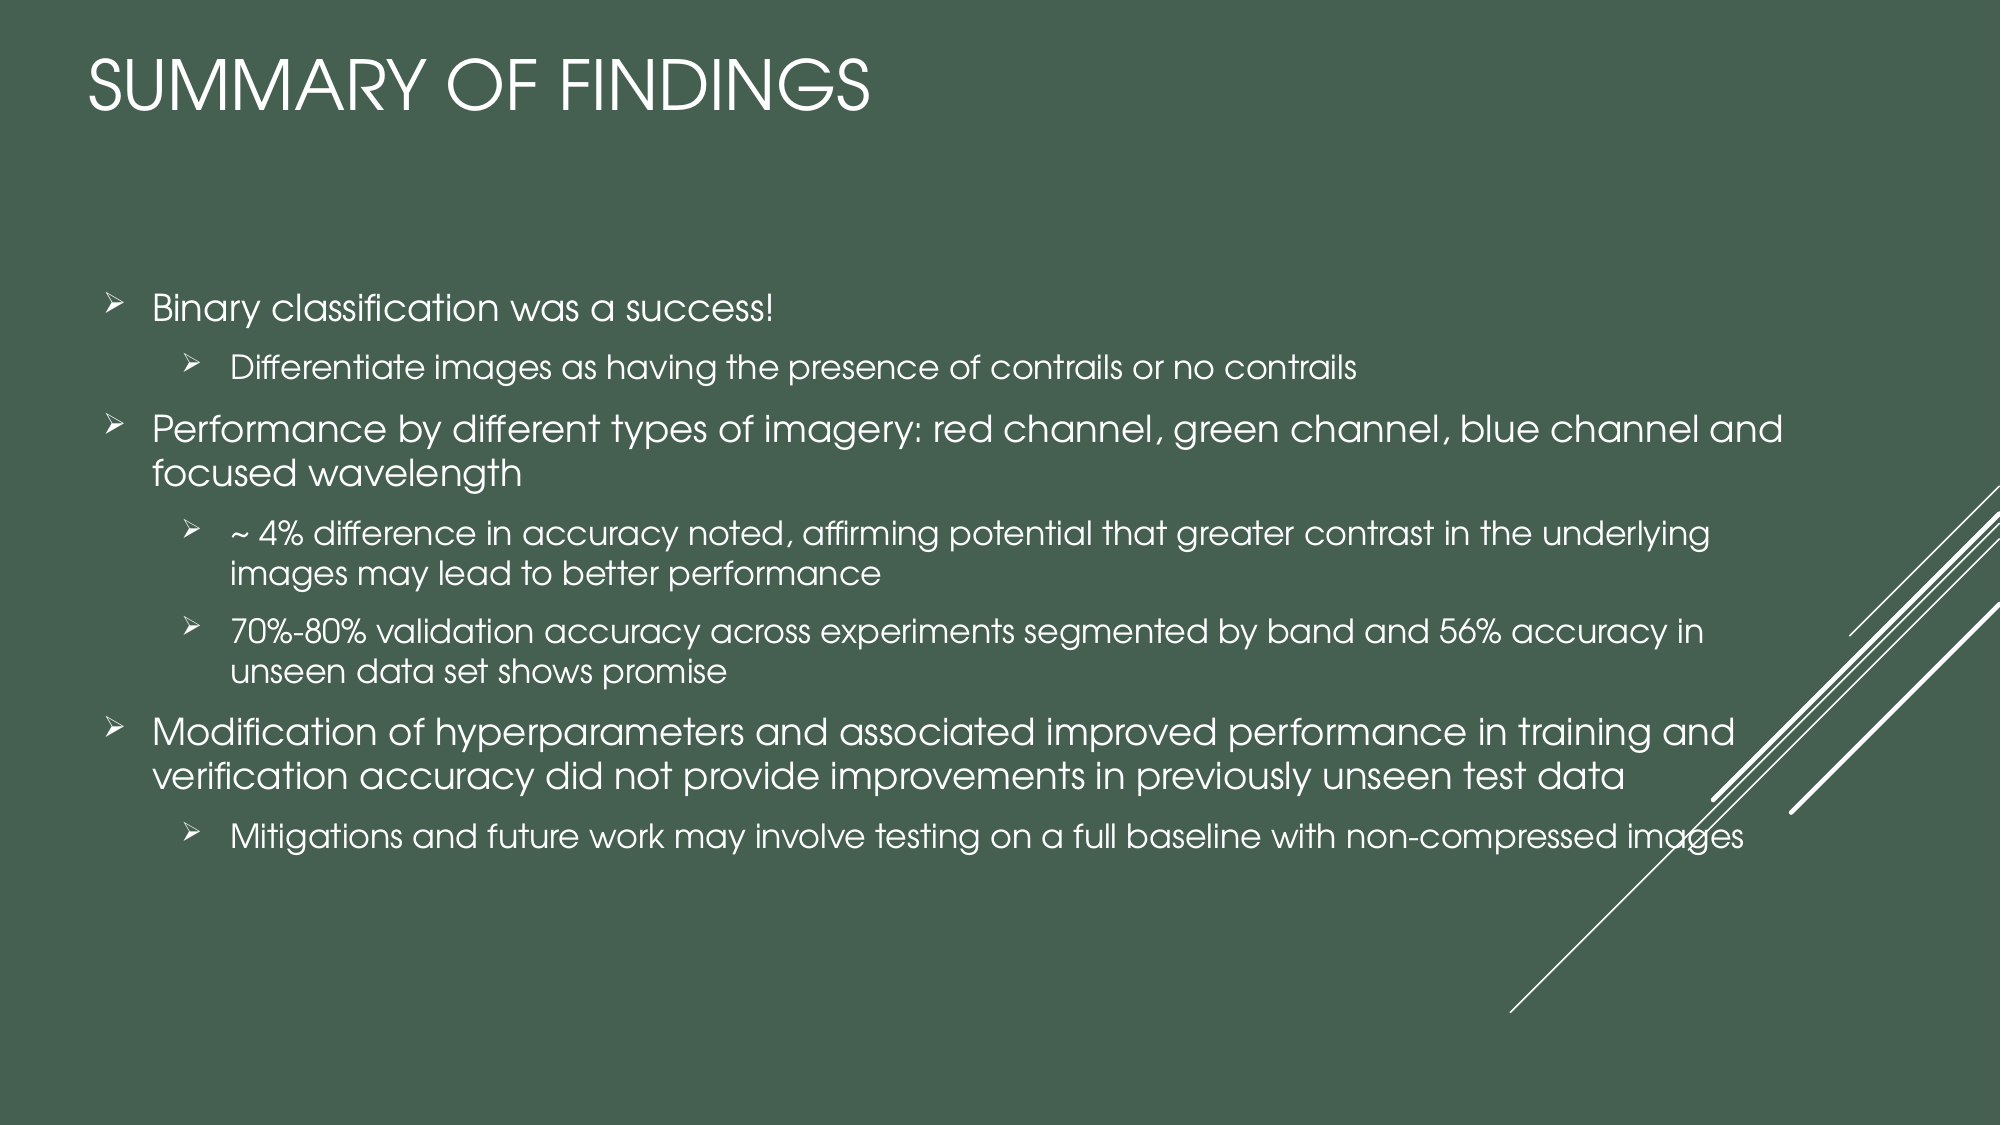

# Summary of findings
Binary classification was a success!
Differentiate images as having the presence of contrails or no contrails
Performance by different types of imagery: red channel, green channel, blue channel and focused wavelength
~ 4% difference in accuracy noted, affirming potential that greater contrast in the underlying images may lead to better performance
70%-80% validation accuracy across experiments segmented by band and 56% accuracy in unseen data set shows promise
Modification of hyperparameters and associated improved performance in training and verification accuracy did not provide improvements in previously unseen test data
Mitigations and future work may involve testing on a full baseline with non-compressed images